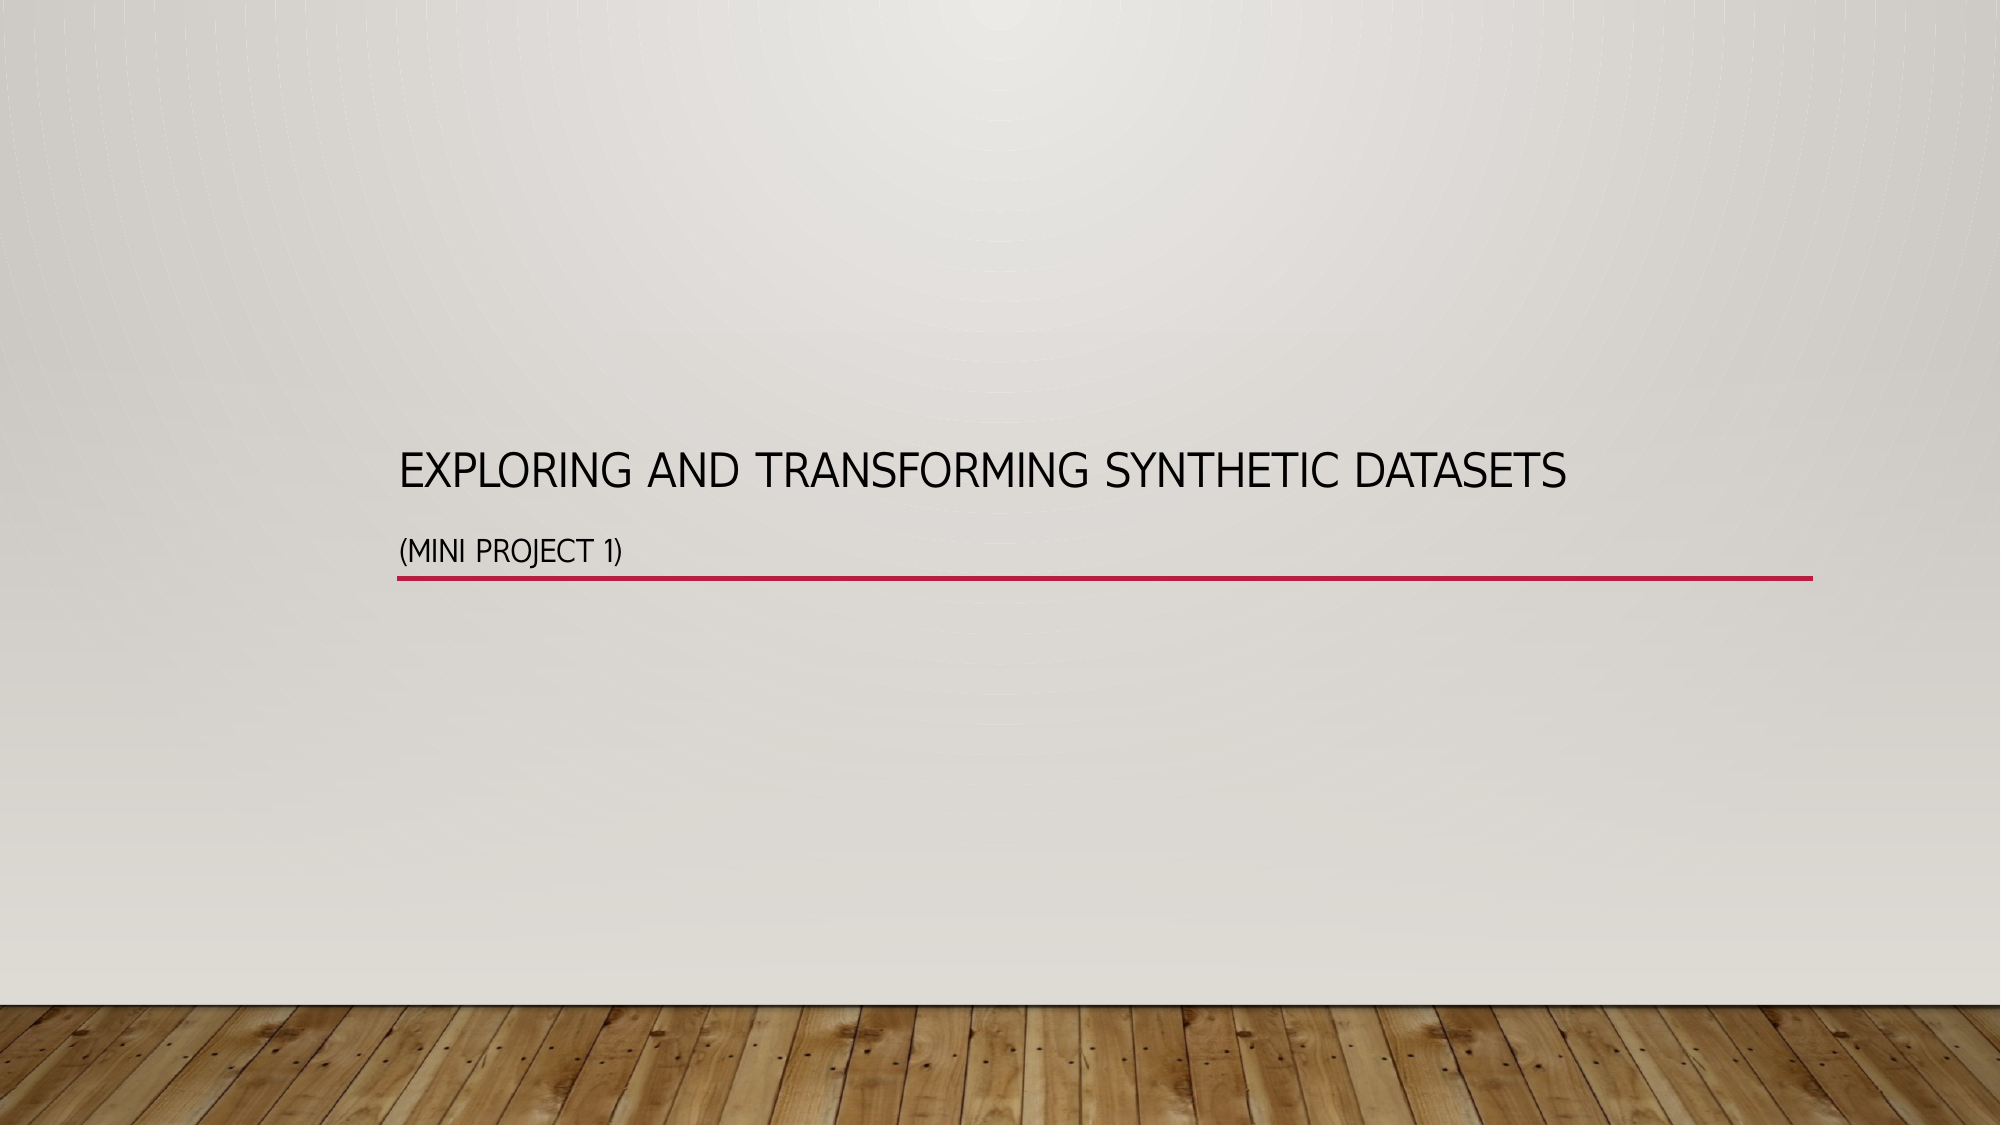

# Exploring and transforming synthetic datasets (Mini Project 1)